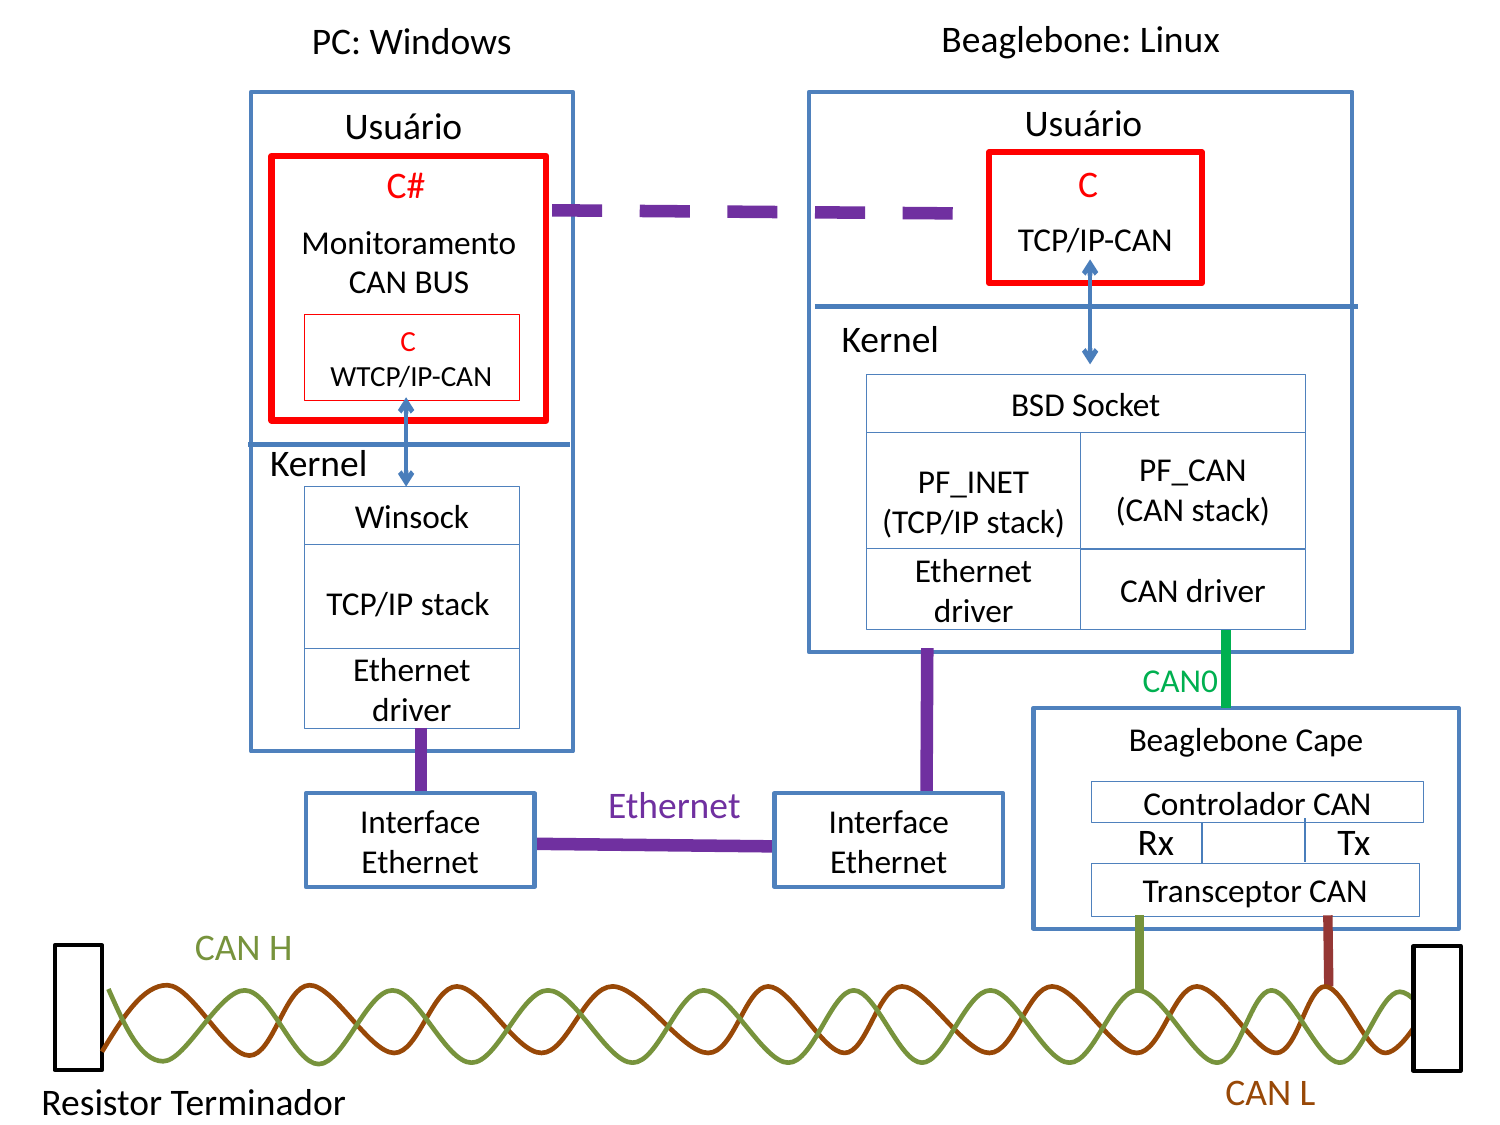

Beaglebone: Linux

Usuário

PC: Windows

Usuário

TCP/IP-CAN

C
C#

Monitoramento CAN BUS

Kernel
C
WTCP/IP-CAN
BSD Socket
Kernel
PF_INET (TCP/IP stack)

PF_CAN
(CAN stack)

Winsock
TCP/IP stack
Ethernet driver
CAN driver
Ethernet driver
CAN0
Beaglebone Cape

Ethernet
Controlador CAN

Interface Ethernet

Interface Ethernet

Rx
Tx
Transceptor CAN
CAN H

CAN L
Resistor Terminador